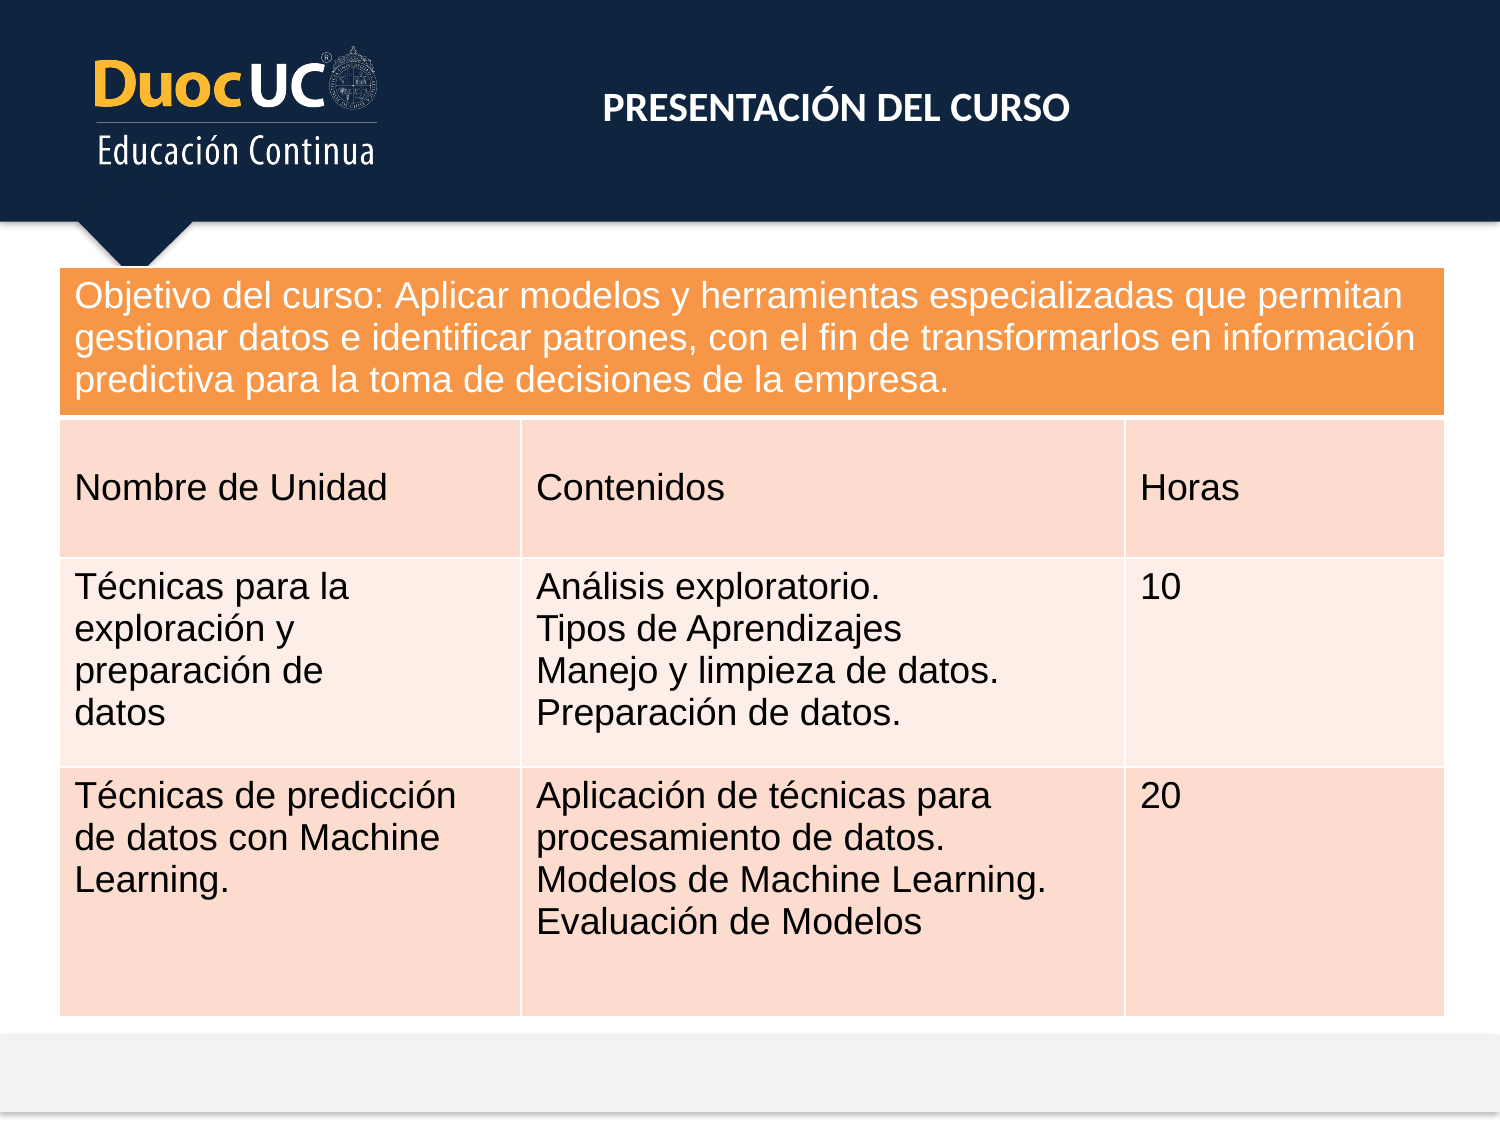

PRESENTACIÓN DEL CURSO
| Objetivo del curso: Aplicar modelos y herramientas especializadas que permitan gestionar datos e identificar patrones, con el fin de transformarlos en información predictiva para la toma de decisiones de la empresa. |  |  |
| --- | --- | --- |
| Nombre de Unidad | Contenidos | Horas |
| Técnicas para la exploración y preparación de datos | Análisis exploratorio. Tipos de Aprendizajes Manejo y limpieza de datos. Preparación de datos. | 10 |
| Técnicas de predicción de datos con Machine Learning. | Aplicación de técnicas para procesamiento de datos. Modelos de Machine Learning. Evaluación de Modelos | 20 |